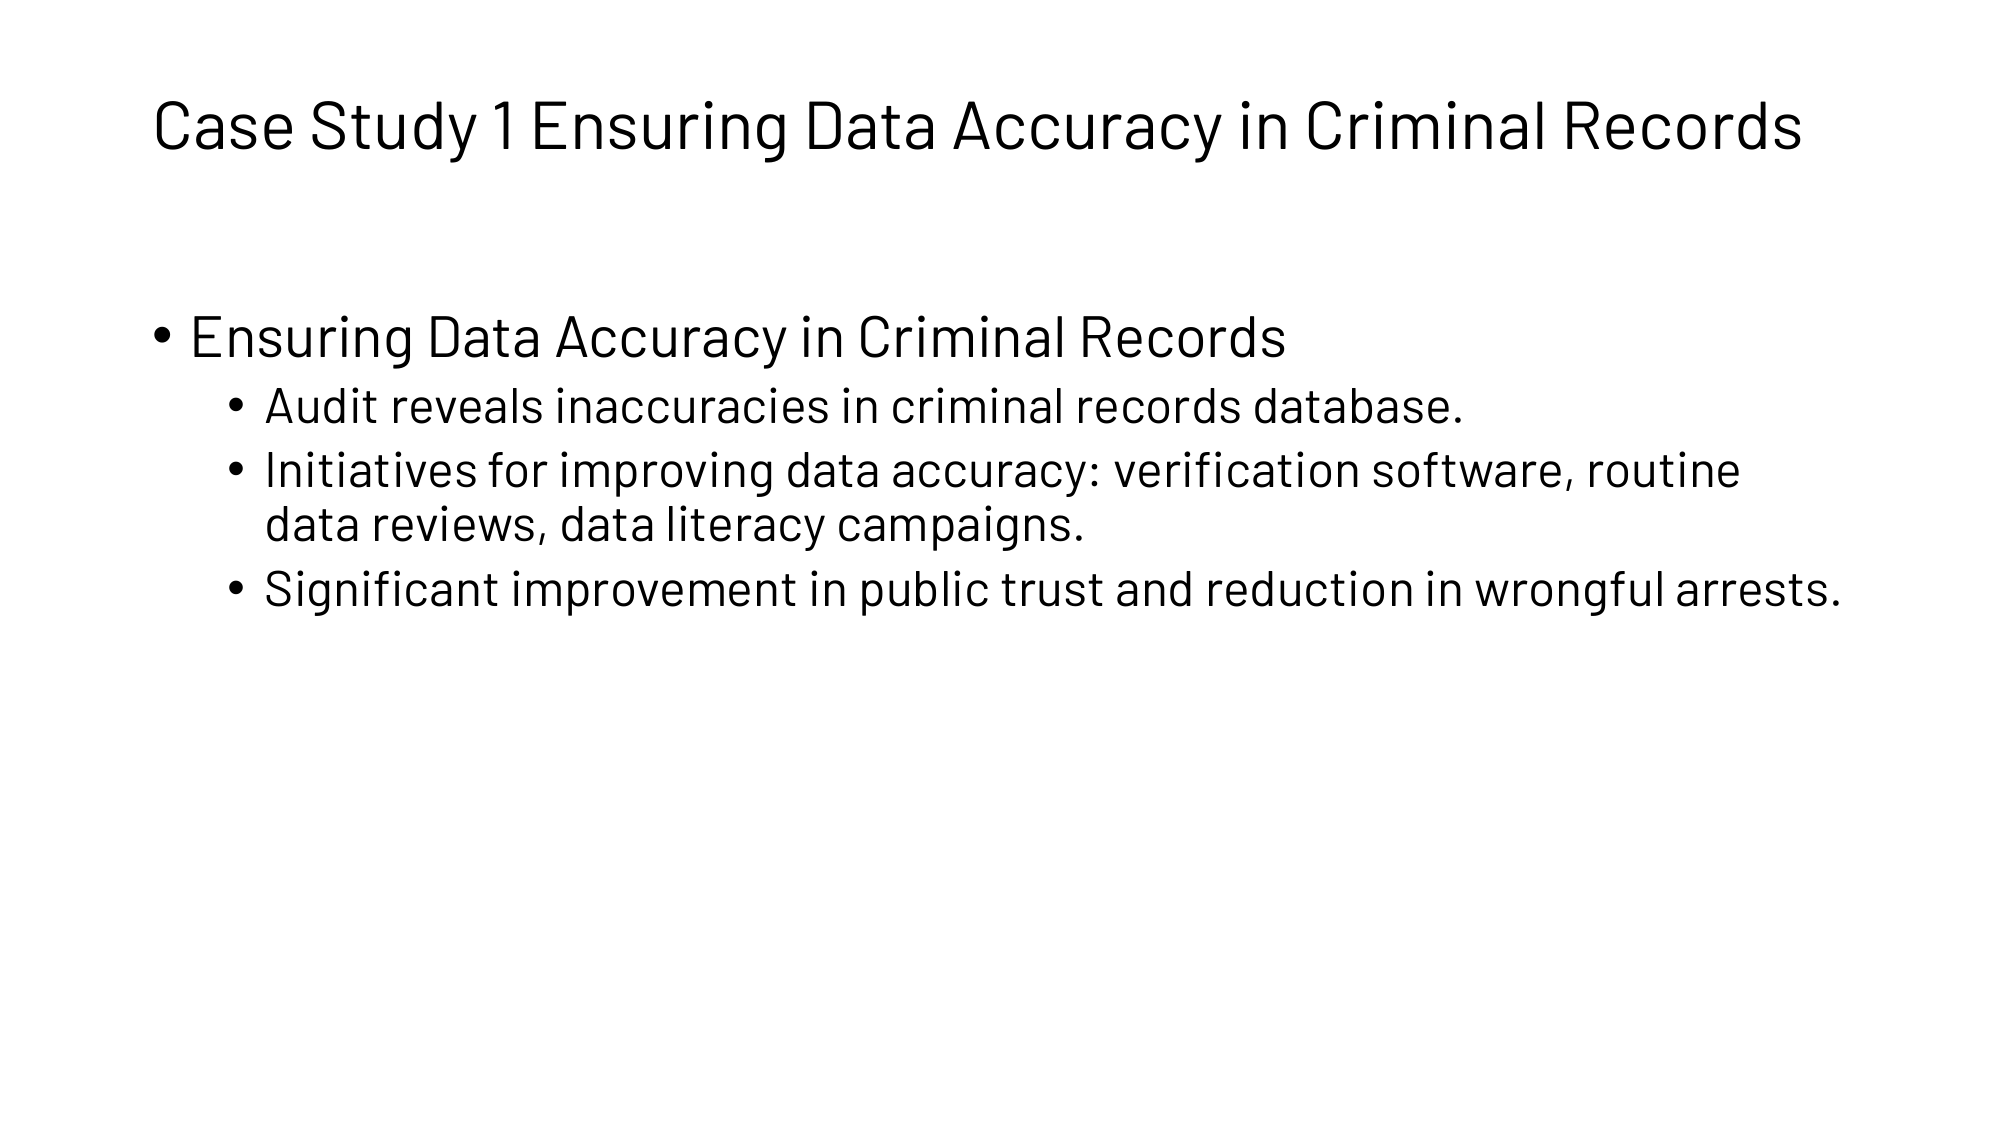

# Case Study 1 Ensuring Data Accuracy in Criminal Records
Ensuring Data Accuracy in Criminal Records
Audit reveals inaccuracies in criminal records database.
Initiatives for improving data accuracy: verification software, routine data reviews, data literacy campaigns.
Significant improvement in public trust and reduction in wrongful arrests.